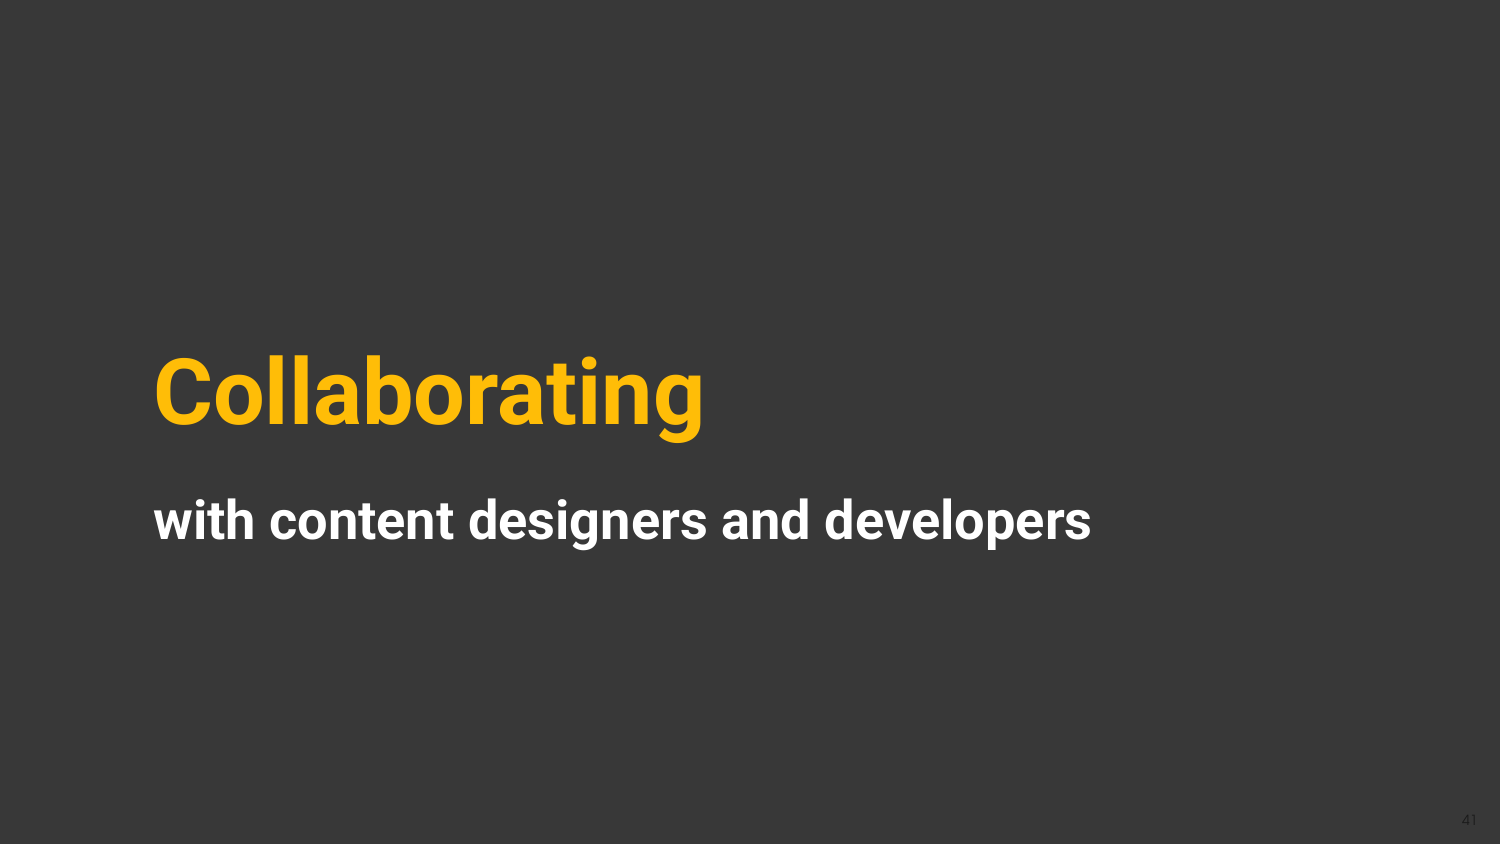

#
Collaborating
with content designers and developers